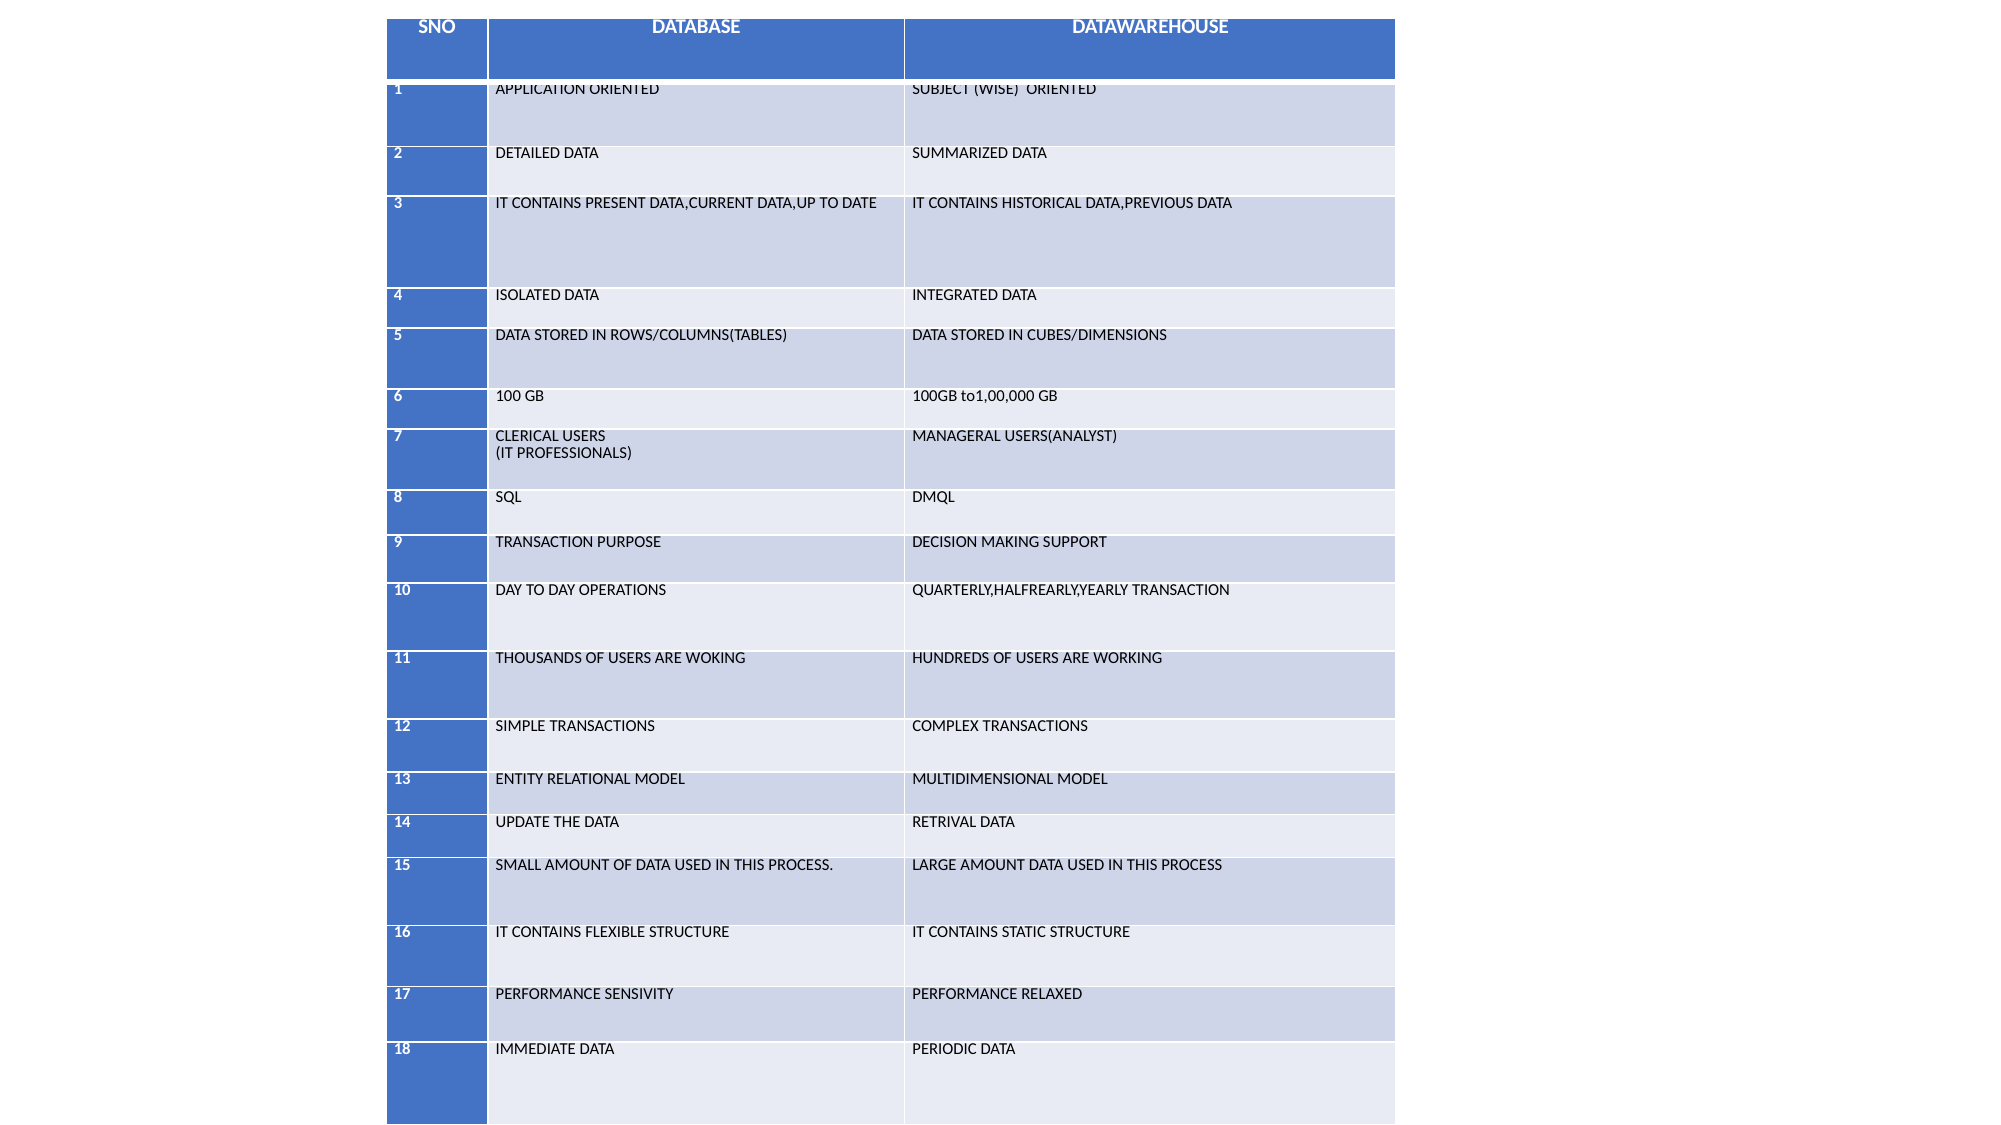

| SNO | DATABASE | DATAWAREHOUSE |
| --- | --- | --- |
| 1 | APPLICATION ORIENTED | SUBJECT (WISE) ORIENTED |
| 2 | DETAILED DATA | SUMMARIZED DATA |
| 3 | IT CONTAINS PRESENT DATA,CURRENT DATA,UP TO DATE | IT CONTAINS HISTORICAL DATA,PREVIOUS DATA |
| 4 | ISOLATED DATA | INTEGRATED DATA |
| 5 | DATA STORED IN ROWS/COLUMNS(TABLES) | DATA STORED IN CUBES/DIMENSIONS |
| 6 | 100 GB | 100GB to1,00,000 GB |
| 7 | CLERICAL USERS (IT PROFESSIONALS) | MANAGERAL USERS(ANALYST) |
| 8 | SQL | DMQL |
| 9 | TRANSACTION PURPOSE | DECISION MAKING SUPPORT |
| 10 | DAY TO DAY OPERATIONS | QUARTERLY,HALFREARLY,YEARLY TRANSACTION |
| 11 | THOUSANDS OF USERS ARE WOKING | HUNDREDS OF USERS ARE WORKING |
| 12 | SIMPLE TRANSACTIONS | COMPLEX TRANSACTIONS |
| 13 | ENTITY RELATIONAL MODEL | MULTIDIMENSIONAL MODEL |
| 14 | UPDATE THE DATA | RETRIVAL DATA |
| 15 | SMALL AMOUNT OF DATA USED IN THIS PROCESS. | LARGE AMOUNT DATA USED IN THIS PROCESS |
| 16 | IT CONTAINS FLEXIBLE STRUCTURE | IT CONTAINS STATIC STRUCTURE |
| 17 | PERFORMANCE SENSIVITY | PERFORMANCE RELAXED |
| 18 | IMMEDIATE DATA | PERIODIC DATA |